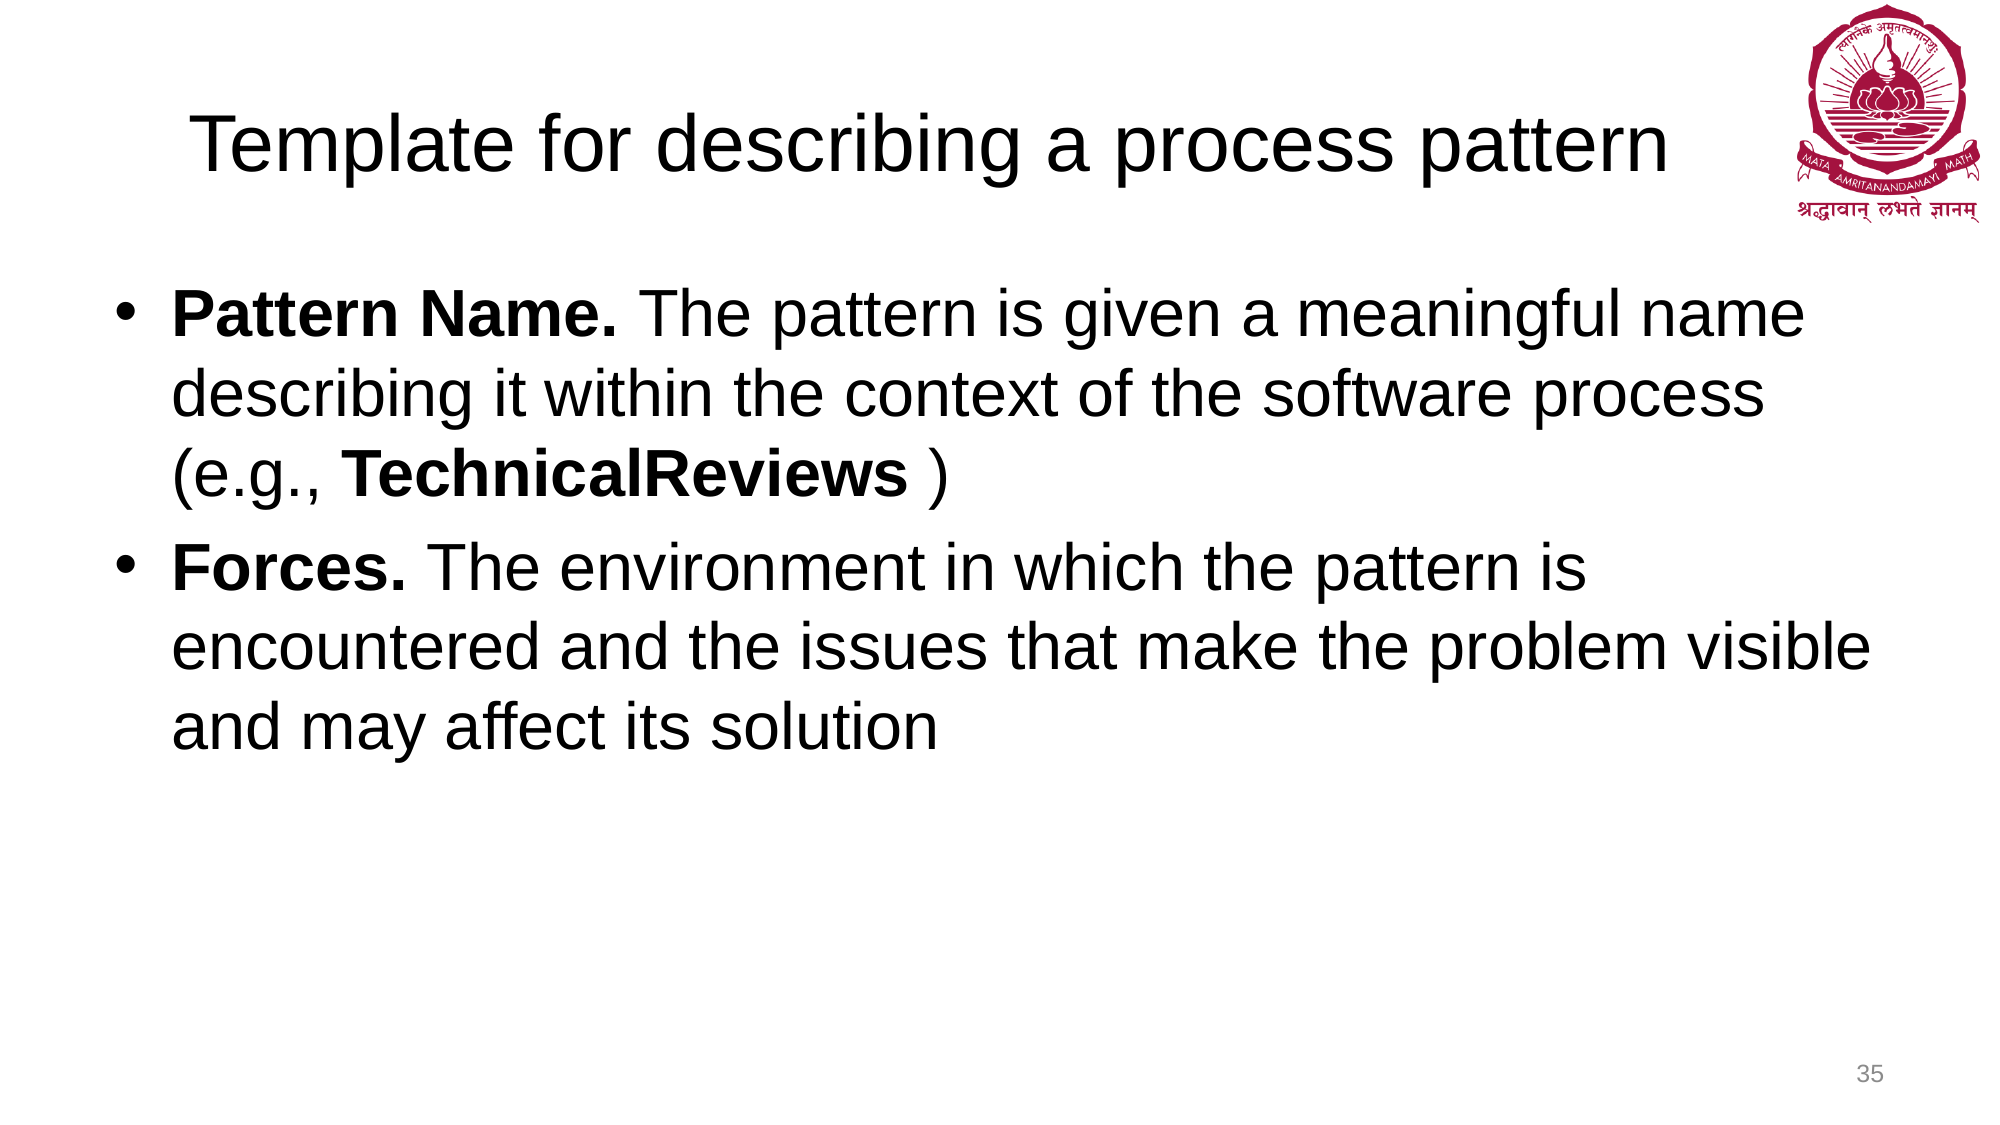

# Template for describing a process pattern
Pattern Name. The pattern is given a meaningful name describing it within the context of the software process (e.g., TechnicalReviews )
Forces. The environment in which the pattern is encountered and the issues that make the problem visible and may affect its solution

35